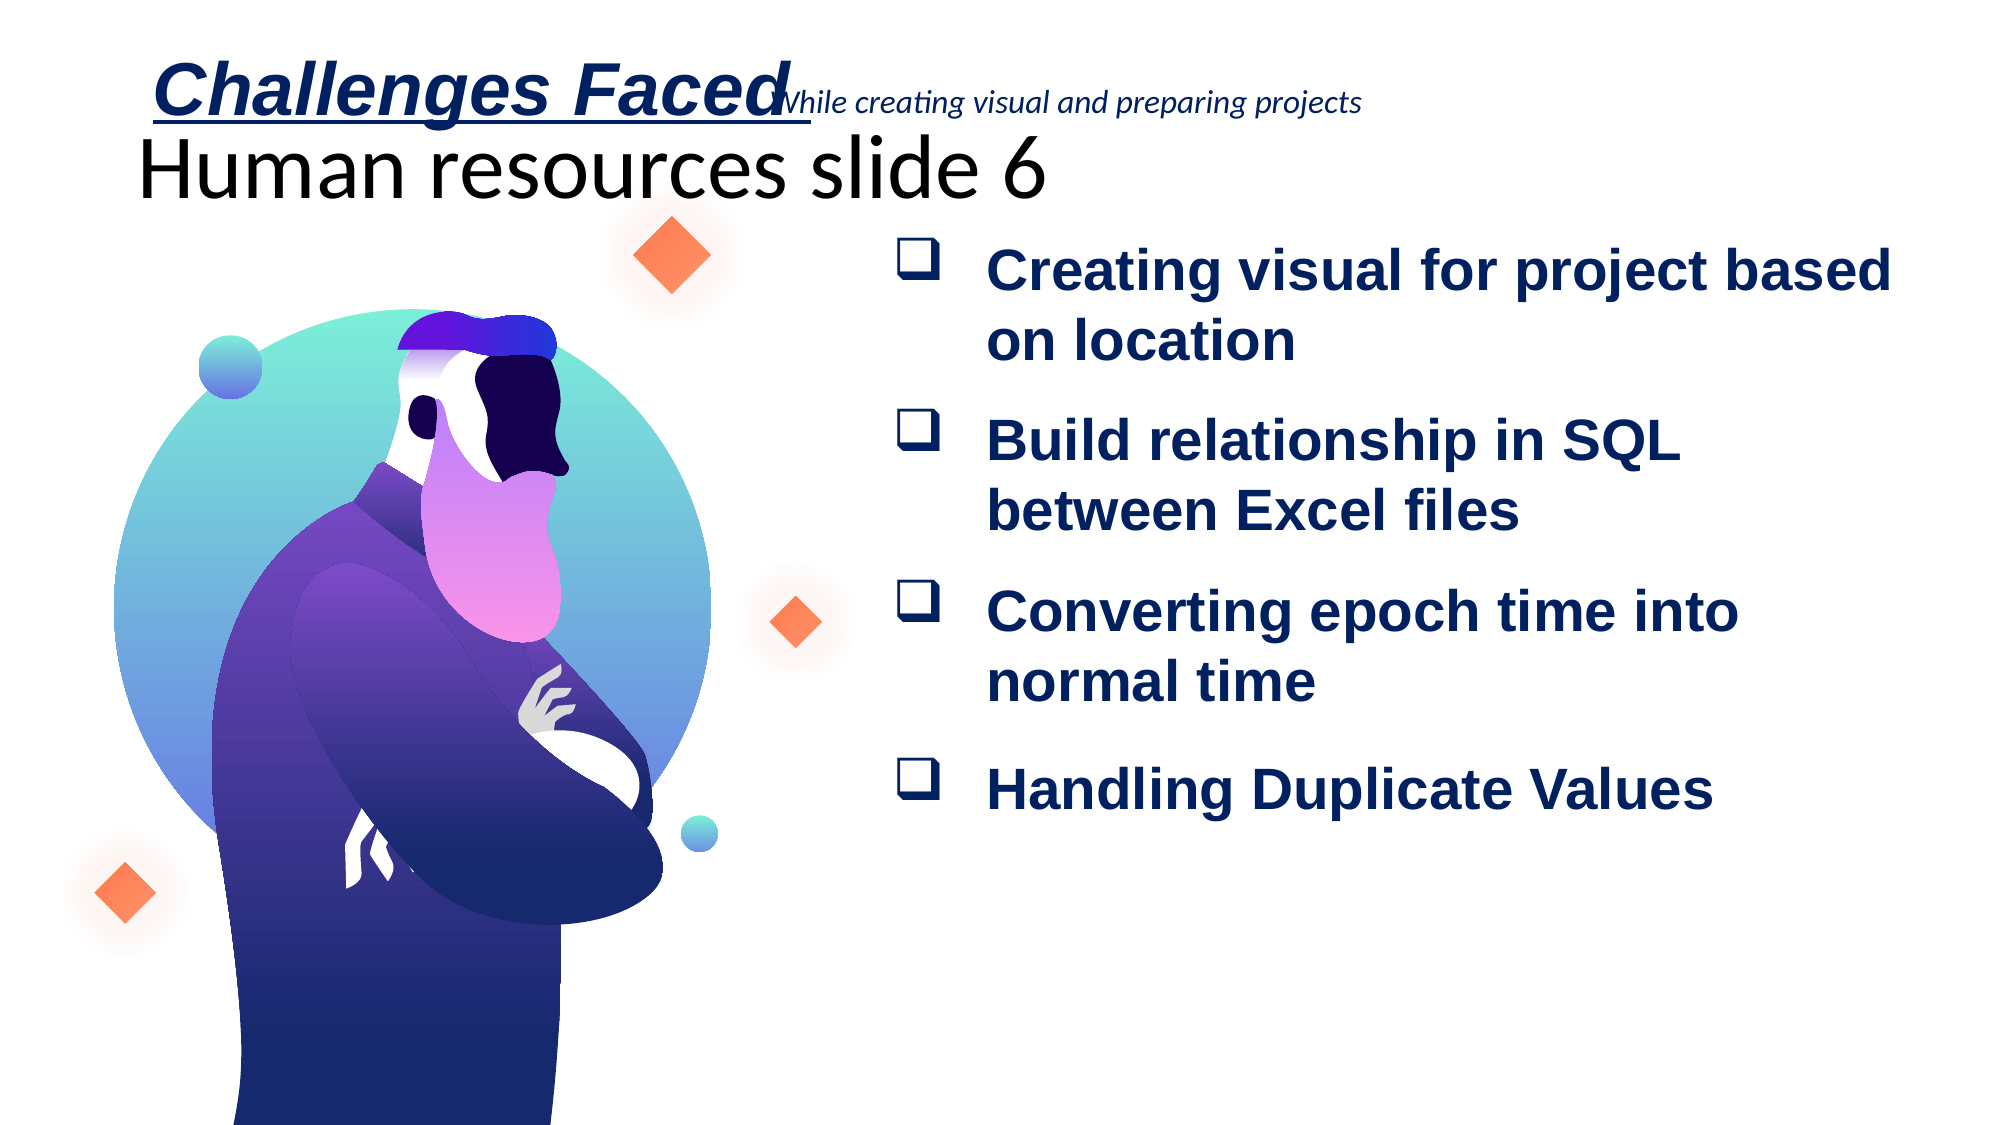

Challenges Faced
# Human resources slide 6
While creating visual and preparing projects

Creating visual for project based on location
Build relationship in SQL between Excel files
Converting epoch time into normal time

Handling Duplicate Values